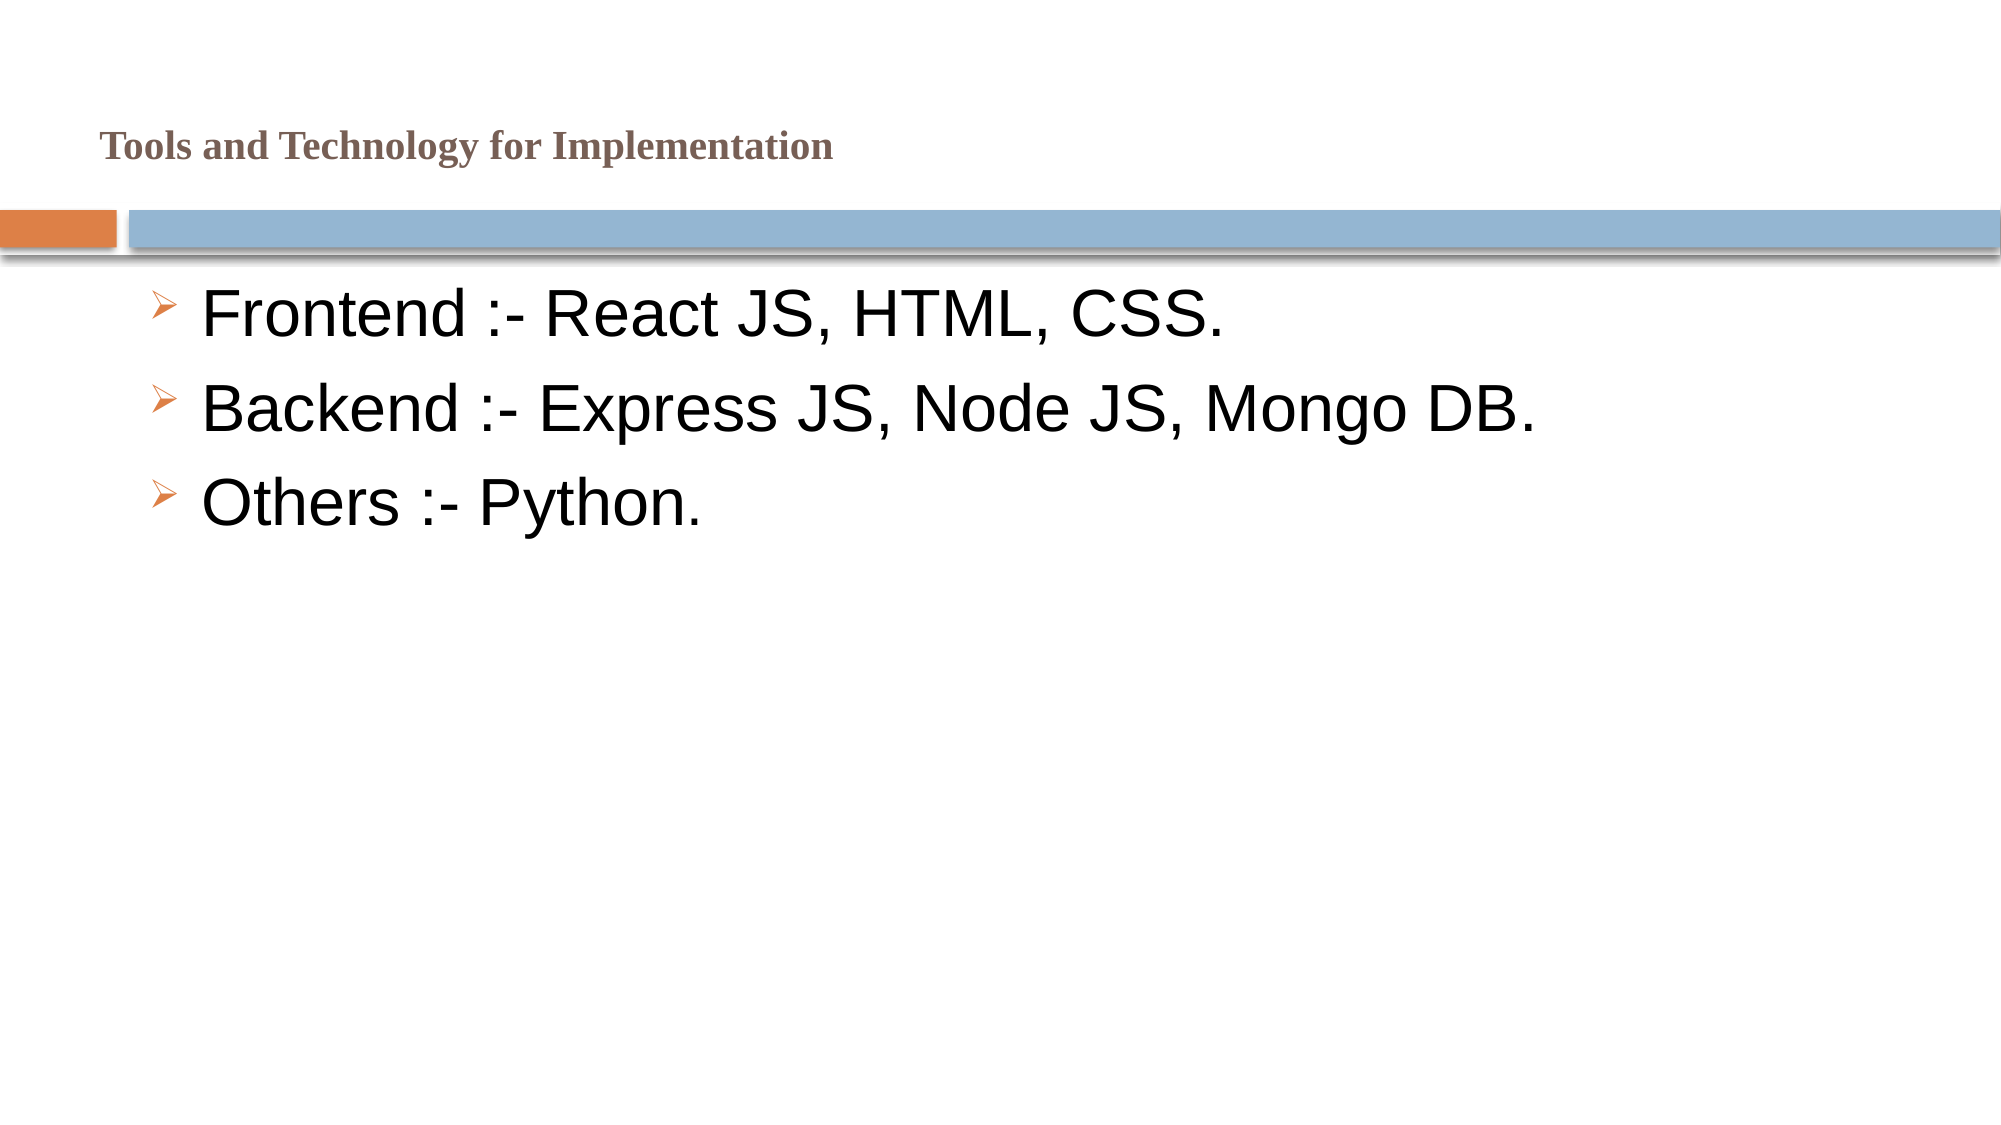

# Tools and Technology for Implementation
Frontend :- React JS, HTML, CSS.
Backend :- Express JS, Node JS, Mongo DB.
Others :- Python.